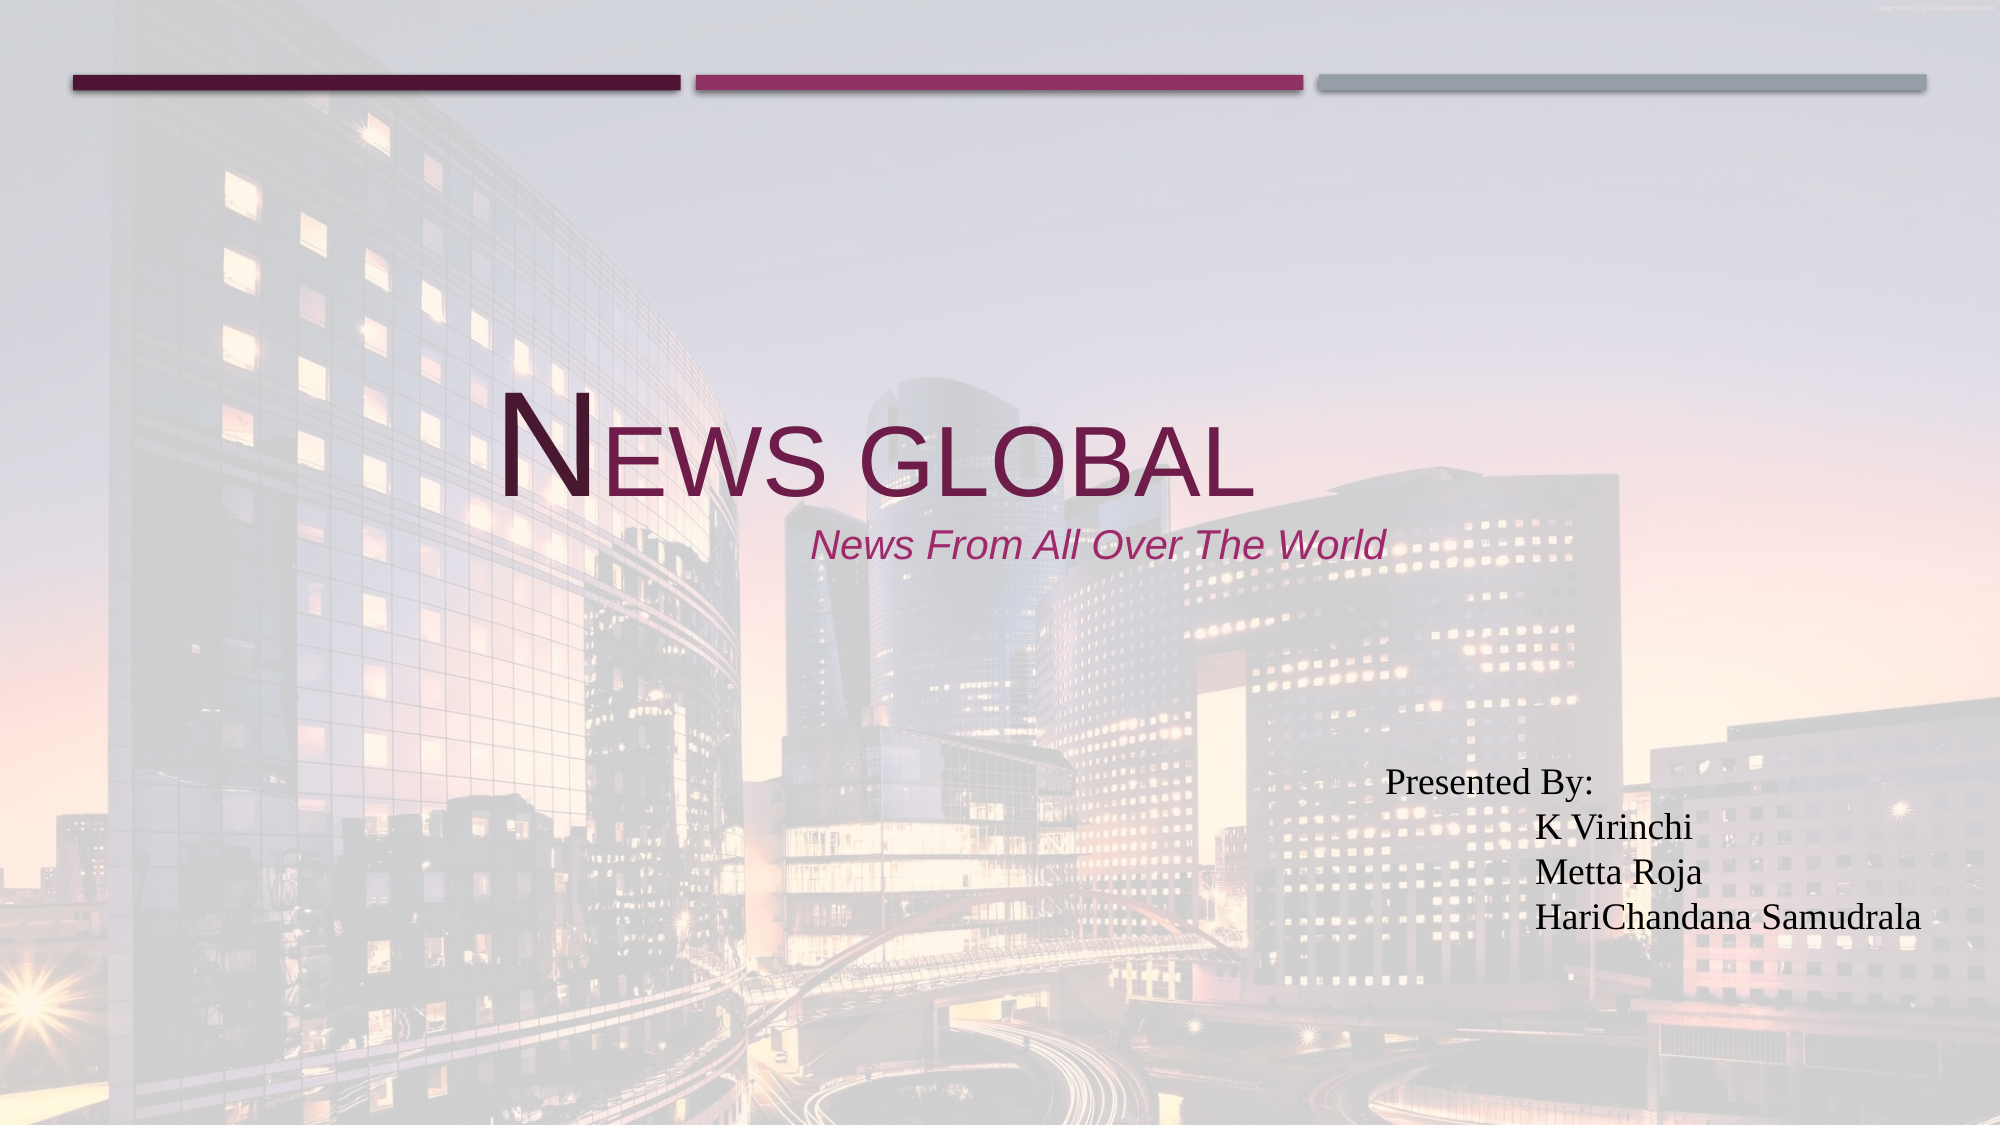

NEWS GLOBAL
News From All Over The World
Presented By:
	K Virinchi
	Metta Roja
	HariChandana Samudrala